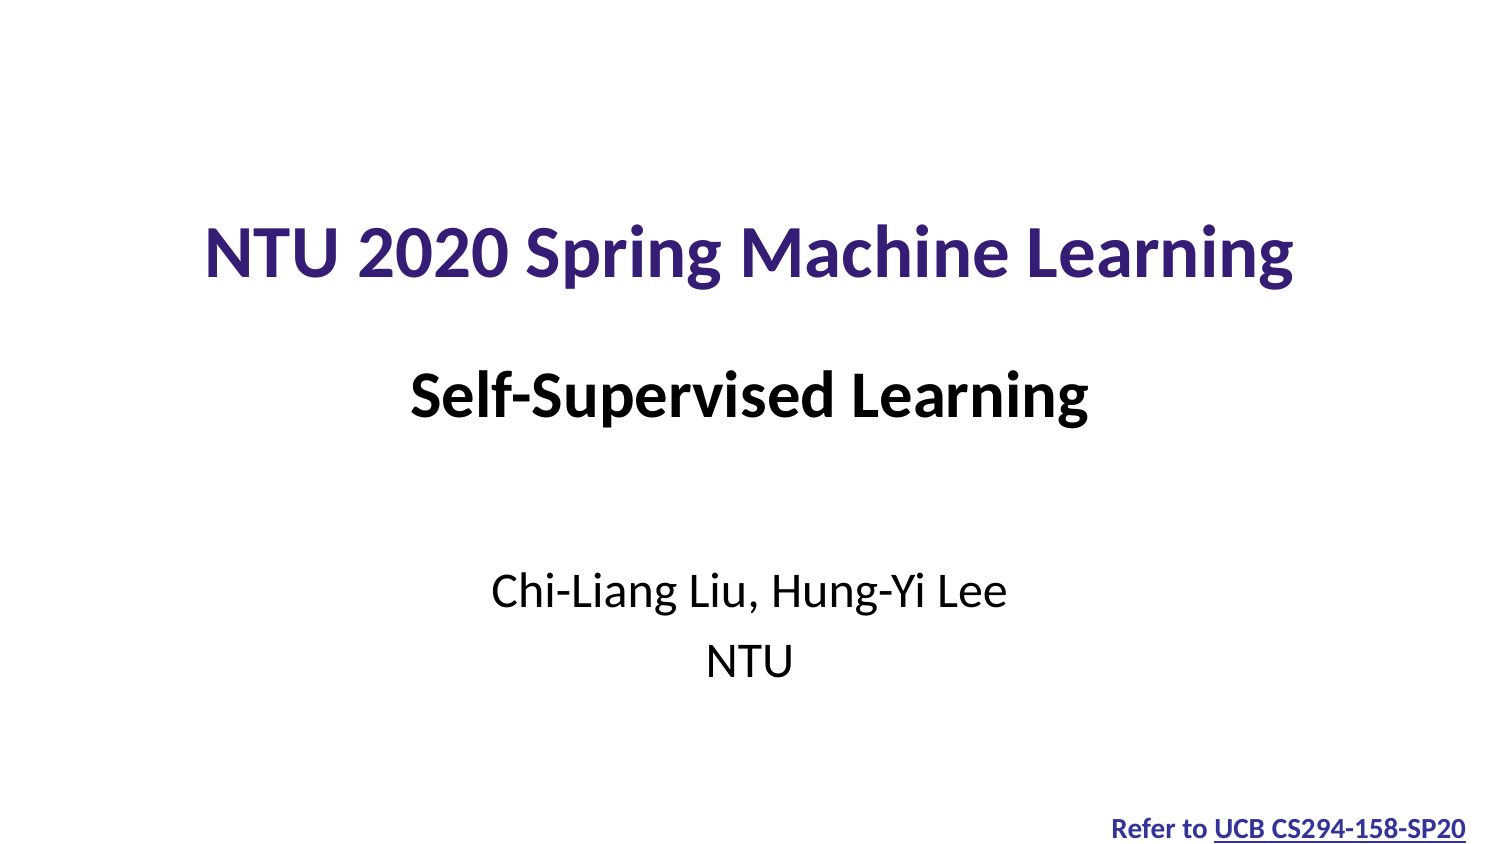

# NTU 2020 Spring Machine Learning
Self-Supervised Learning

Chi-Liang Liu, Hung-Yi Lee
NTU
Refer to UCB CS294-158-SP20